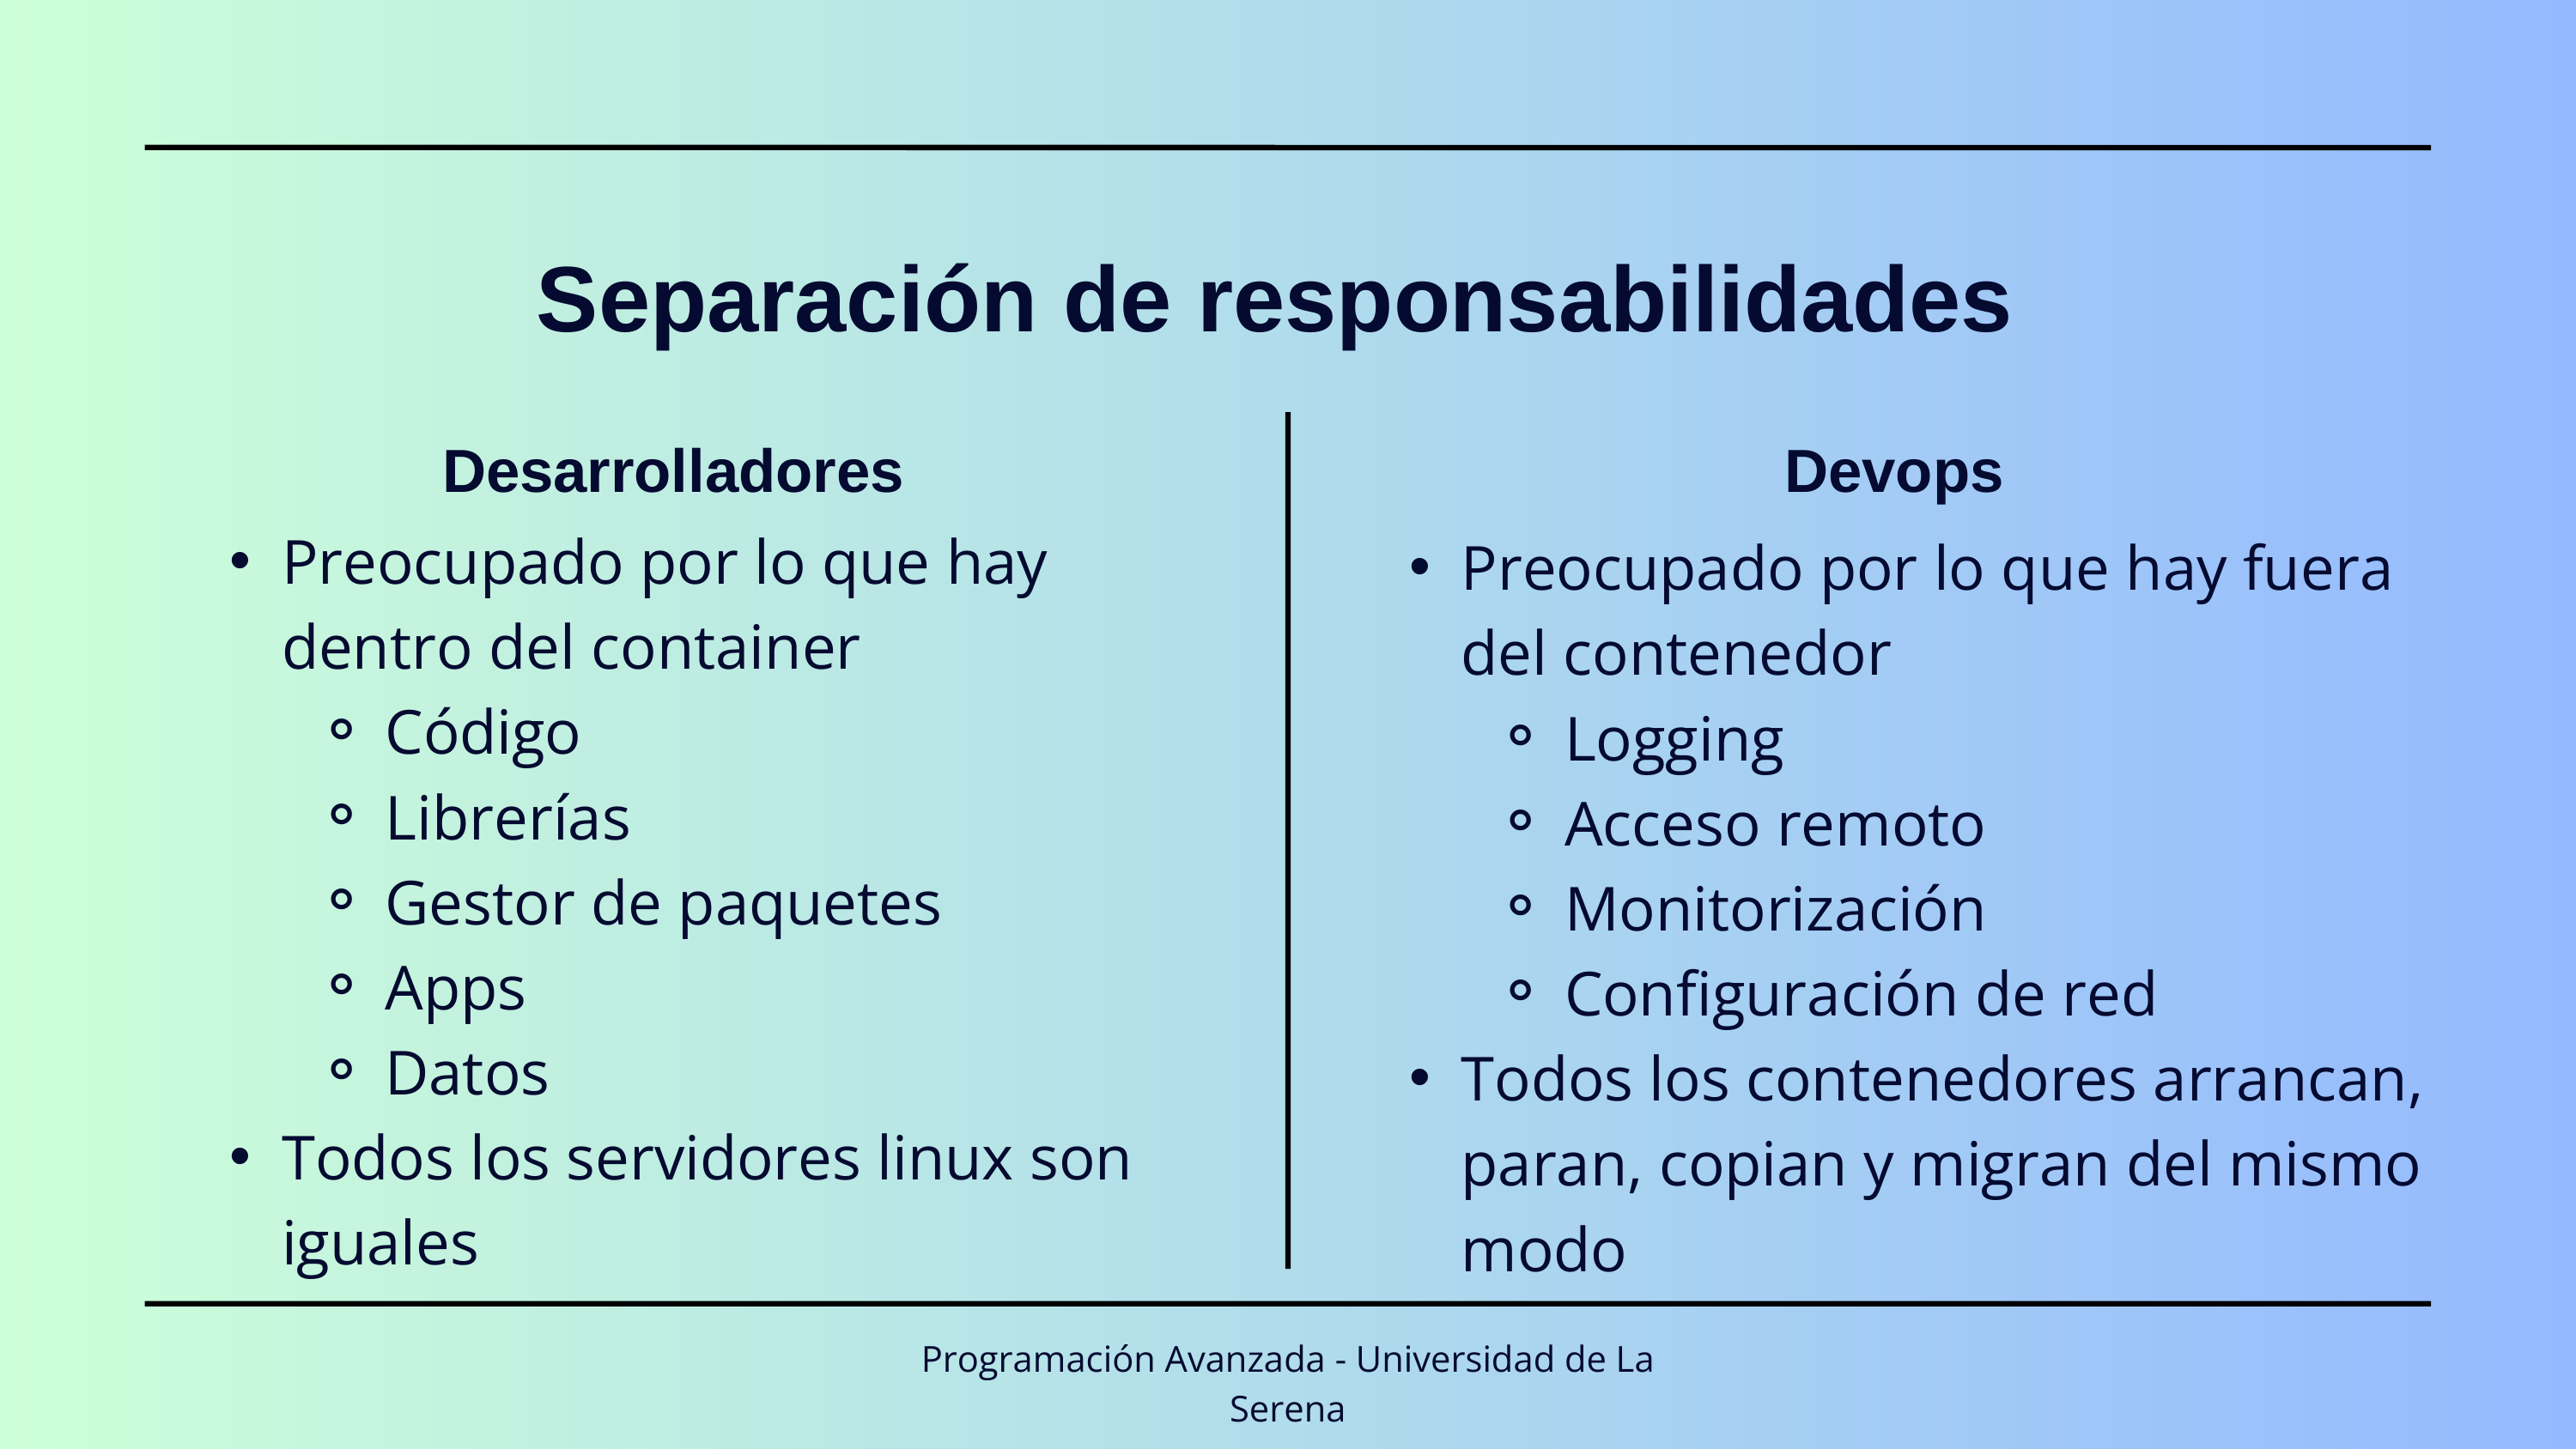

Separación de responsabilidades

Desarrolladores
Devops
Preocupado por lo que hay dentro del container
Código
Librerías
Gestor de paquetes
Apps
Datos
Todos los servidores linux son iguales
Preocupado por lo que hay fuera del contenedor
Logging
Acceso remoto
Monitorización
Configuración de red
Todos los contenedores arrancan, paran, copian y migran del mismo modo

Programación Avanzada - Universidad de La Serena